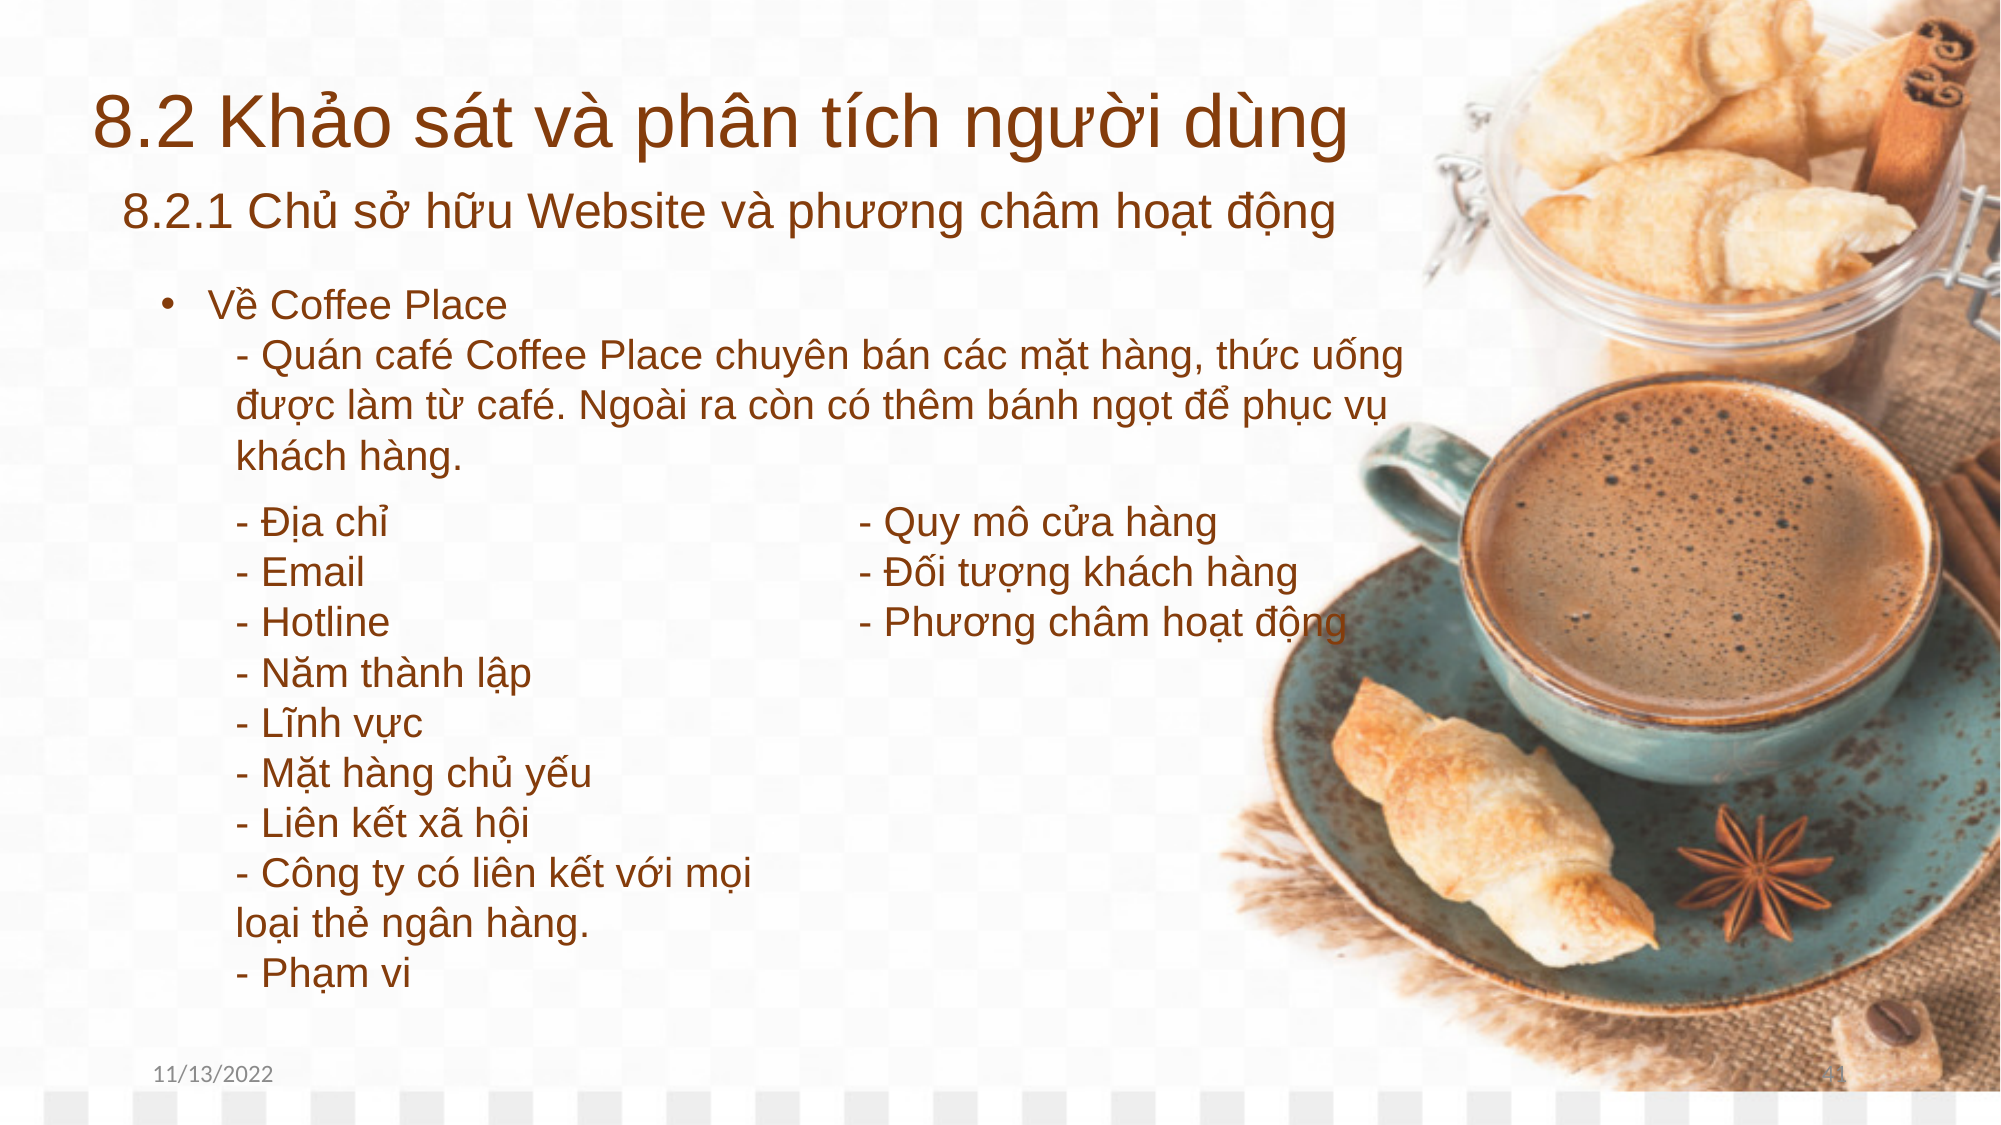

8.2 Khảo sát và phân tích người dùng
8.2.1 Chủ sở hữu Website và phương châm hoạt động
Về Coffee Place
- Quán café Coffee Place chuyên bán các mặt hàng, thức uống được làm từ café. Ngoài ra còn có thêm bánh ngọt để phục vụ khách hàng.
- Địa chỉ
- Email
- Hotline
- Năm thành lập
- Lĩnh vực
- Mặt hàng chủ yếu
- Liên kết xã hội
- Công ty có liên kết với mọi loại thẻ ngân hàng.
- Phạm vi
- Quy mô cửa hàng
- Đối tượng khách hàng
- Phương châm hoạt động

11/13/2022
41